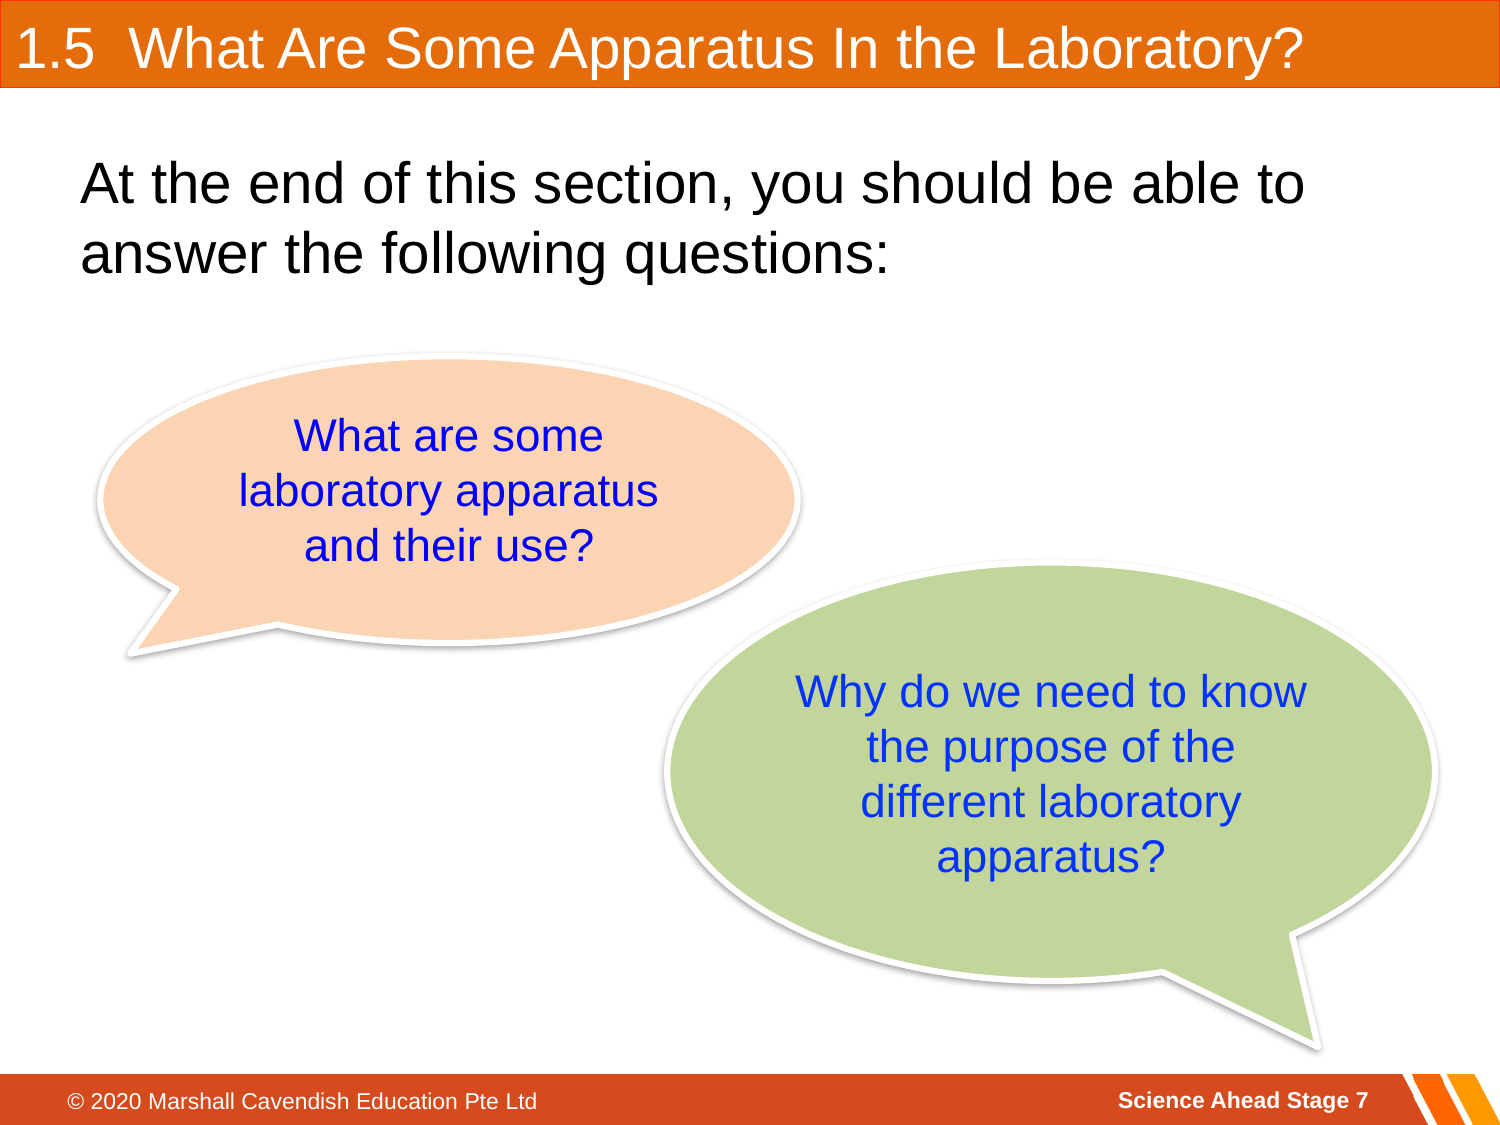

1.5  What Are Some Apparatus In the Laboratory?
At the end of this section, you should be able to answer the following questions:
What are some laboratory apparatus and their use?
Why do we need to know the purpose of the different laboratory apparatus?
Science Ahead Stage 7